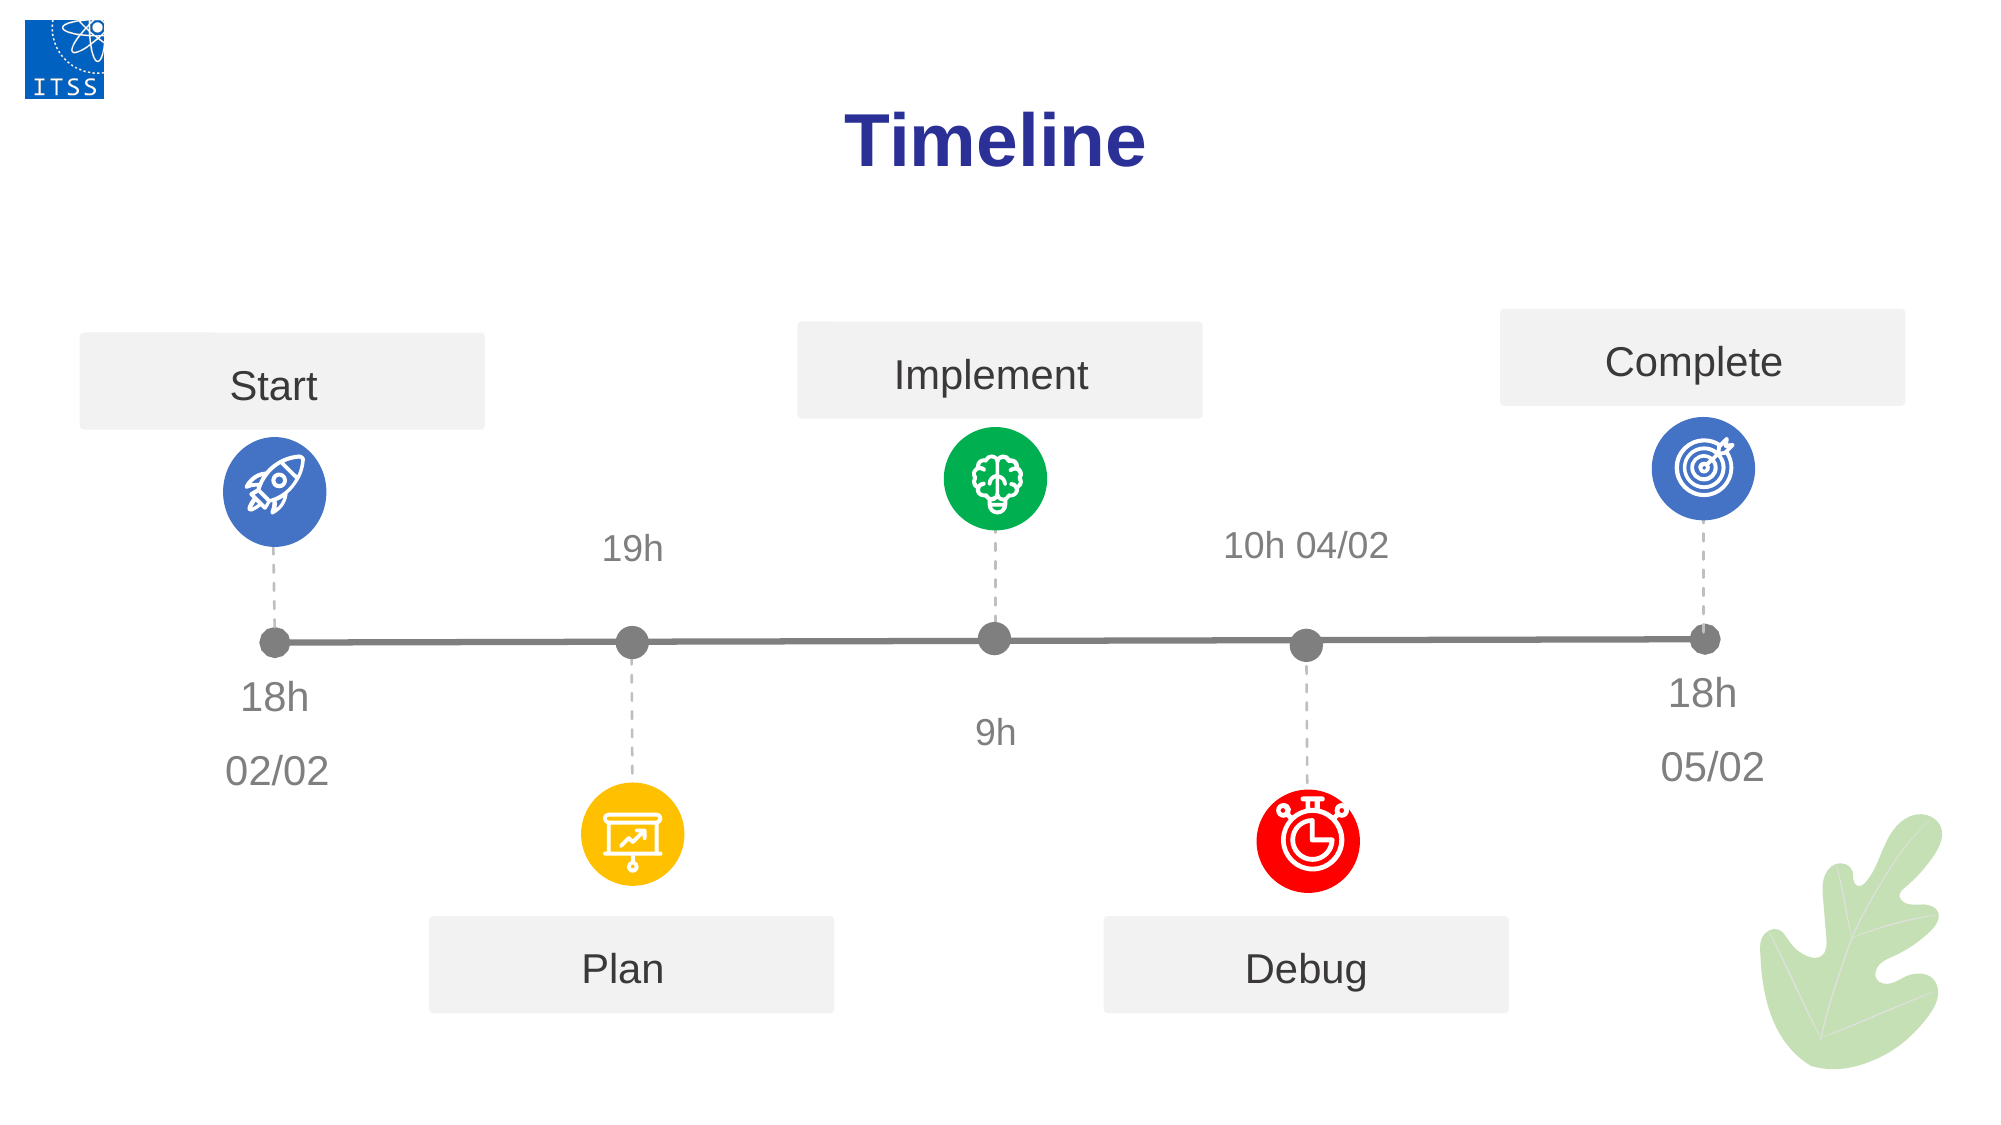

Timeline

Complete

Implement

Start

9h

18h
02/02

10h 04/02

19h

18h
05/02

Plan

Debug